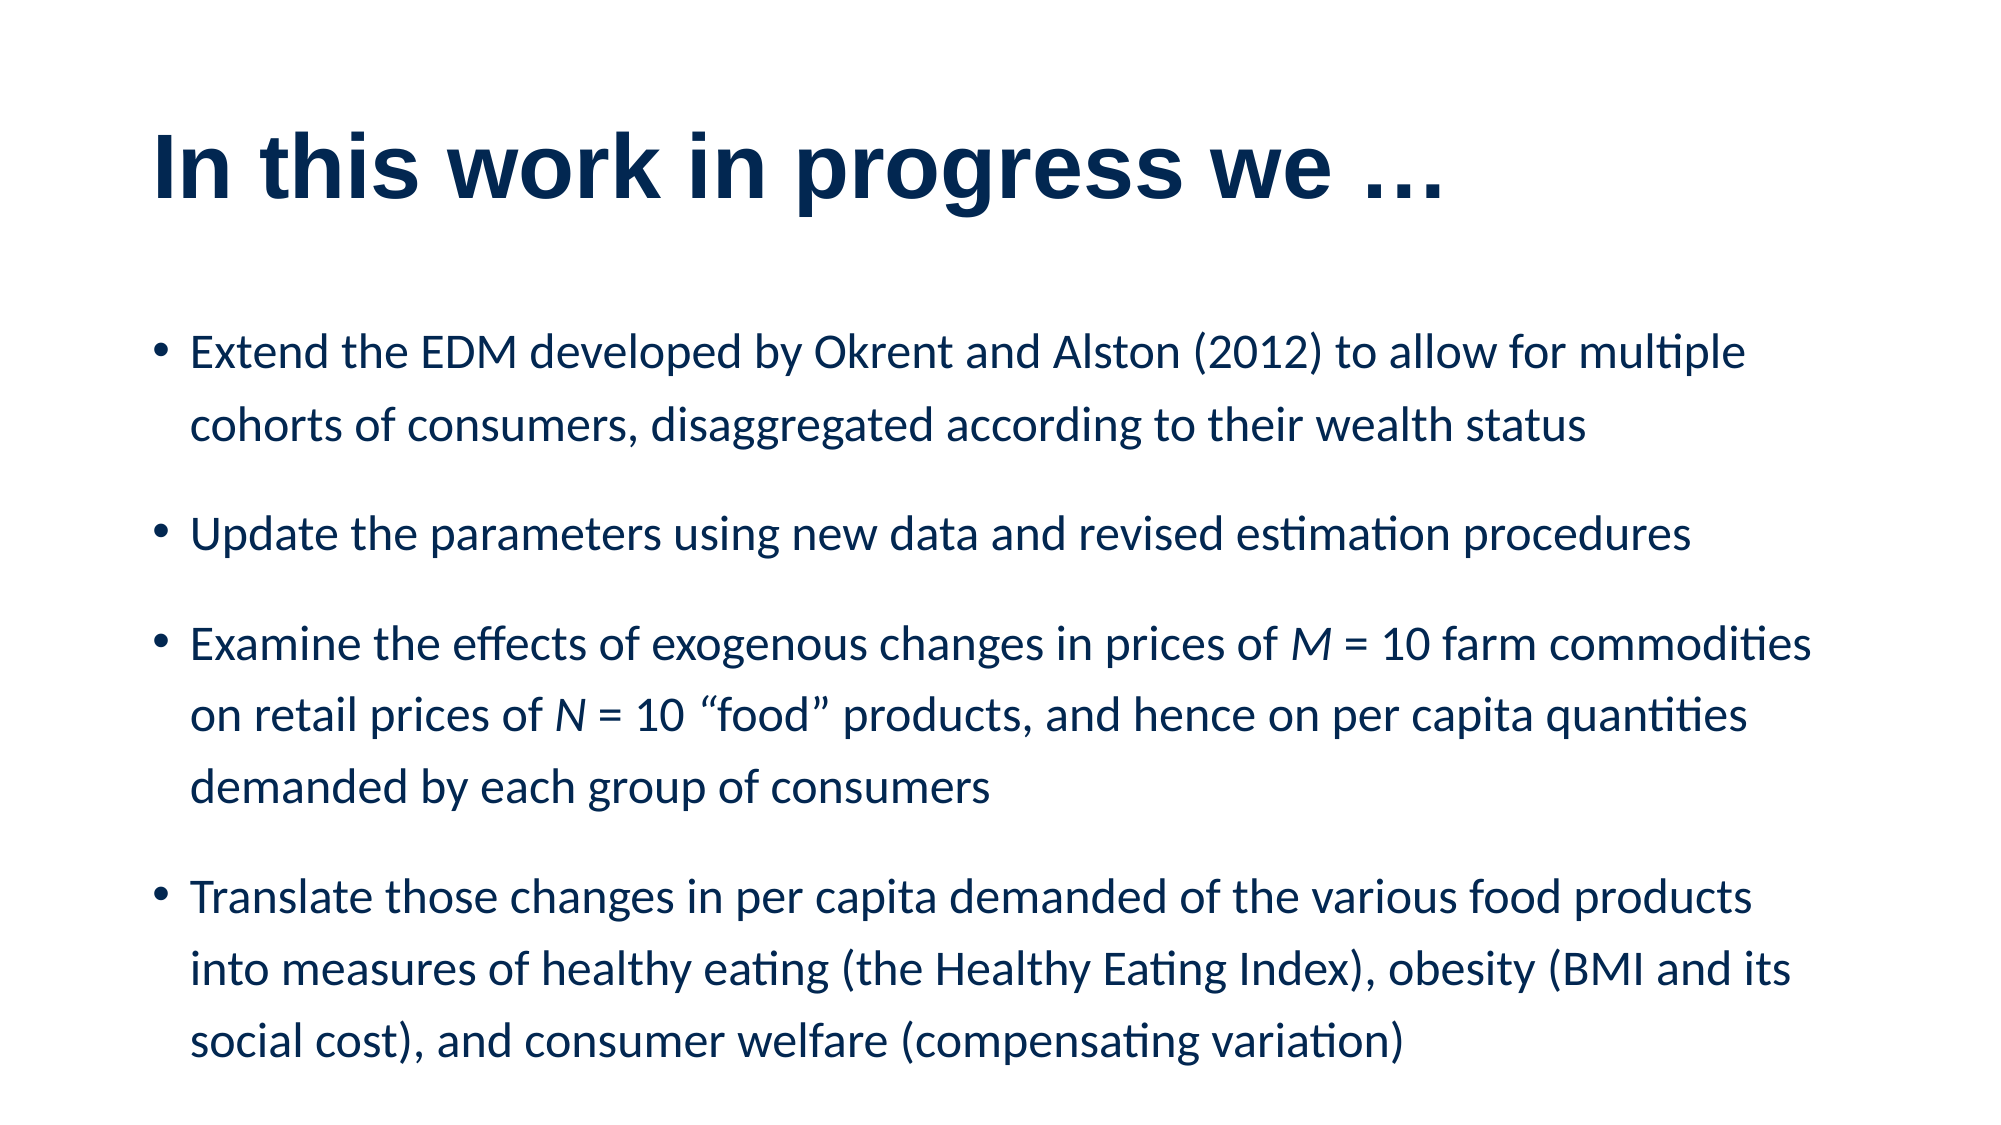

# In this work in progress we …
Extend the EDM developed by Okrent and Alston (2012) to allow for multiple cohorts of consumers, disaggregated according to their wealth status
Update the parameters using new data and revised estimation procedures
Examine the effects of exogenous changes in prices of M = 10 farm commodities on retail prices of N = 10 “food” products, and hence on per capita quantities demanded by each group of consumers
Translate those changes in per capita demanded of the various food products into measures of healthy eating (the Healthy Eating Index), obesity (BMI and its social cost), and consumer welfare (compensating variation)